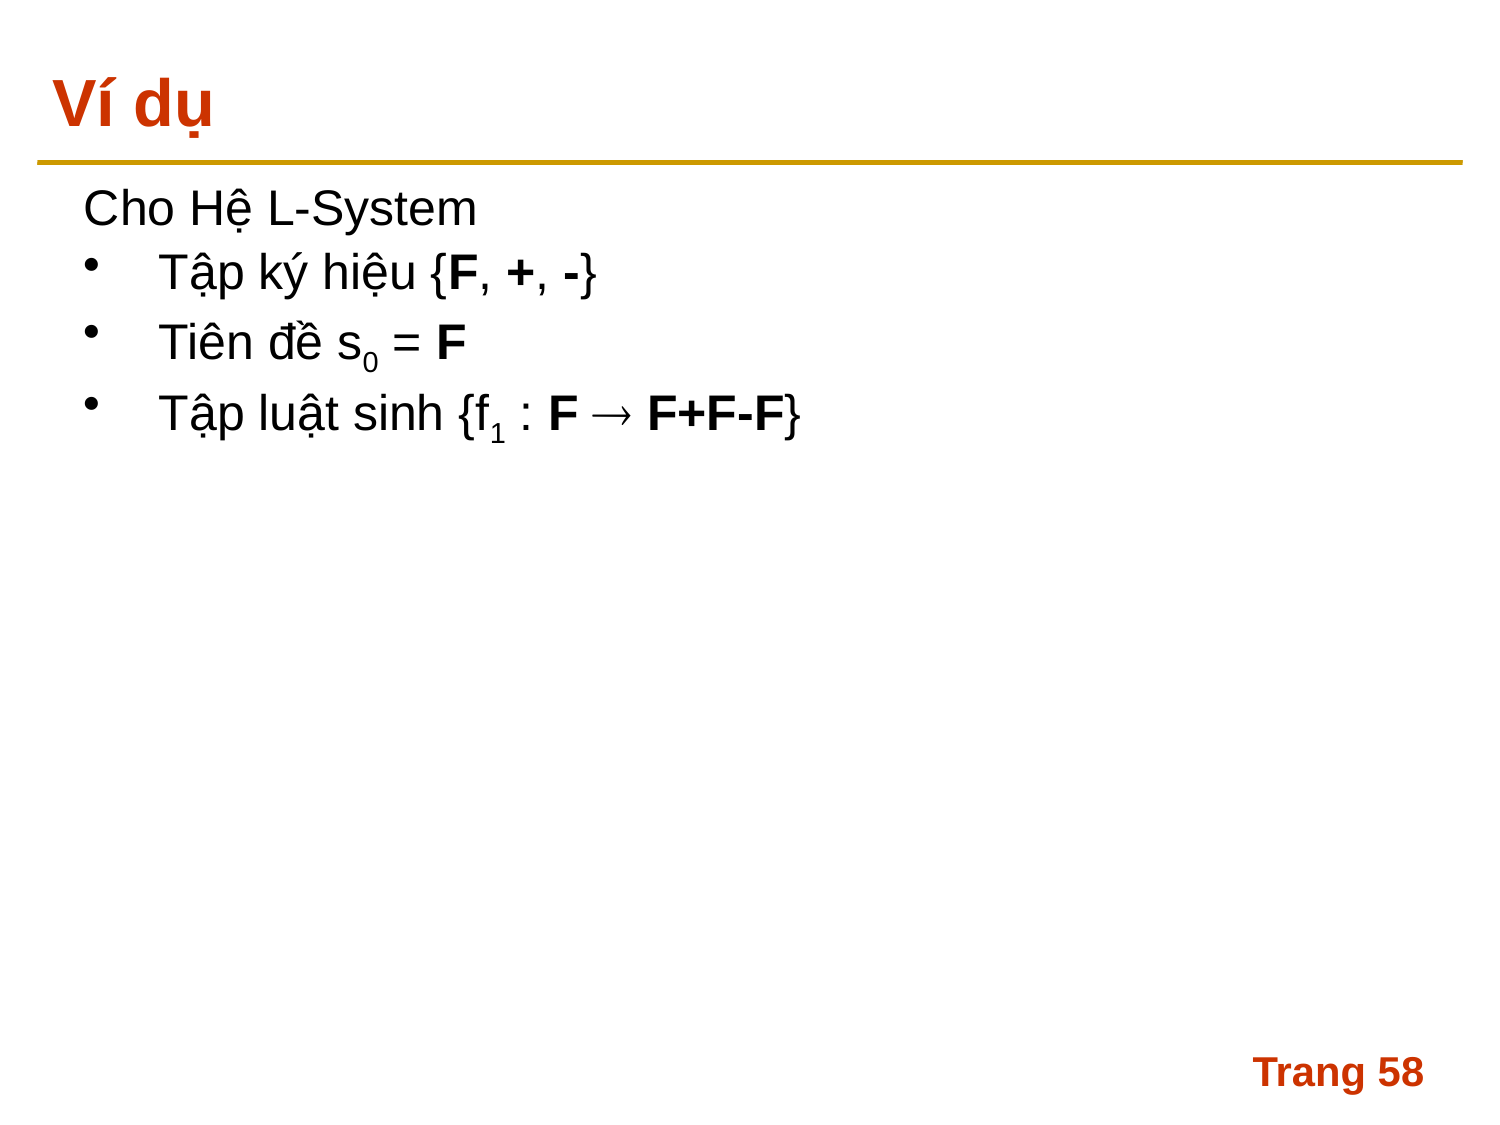

# Ví dụ
Cho Hệ L-System
Tập ký hiệu {F, +, -}
Tiên đề s0 = F
Tập luật sinh {f1 : F → F+F-F}

Trang 58